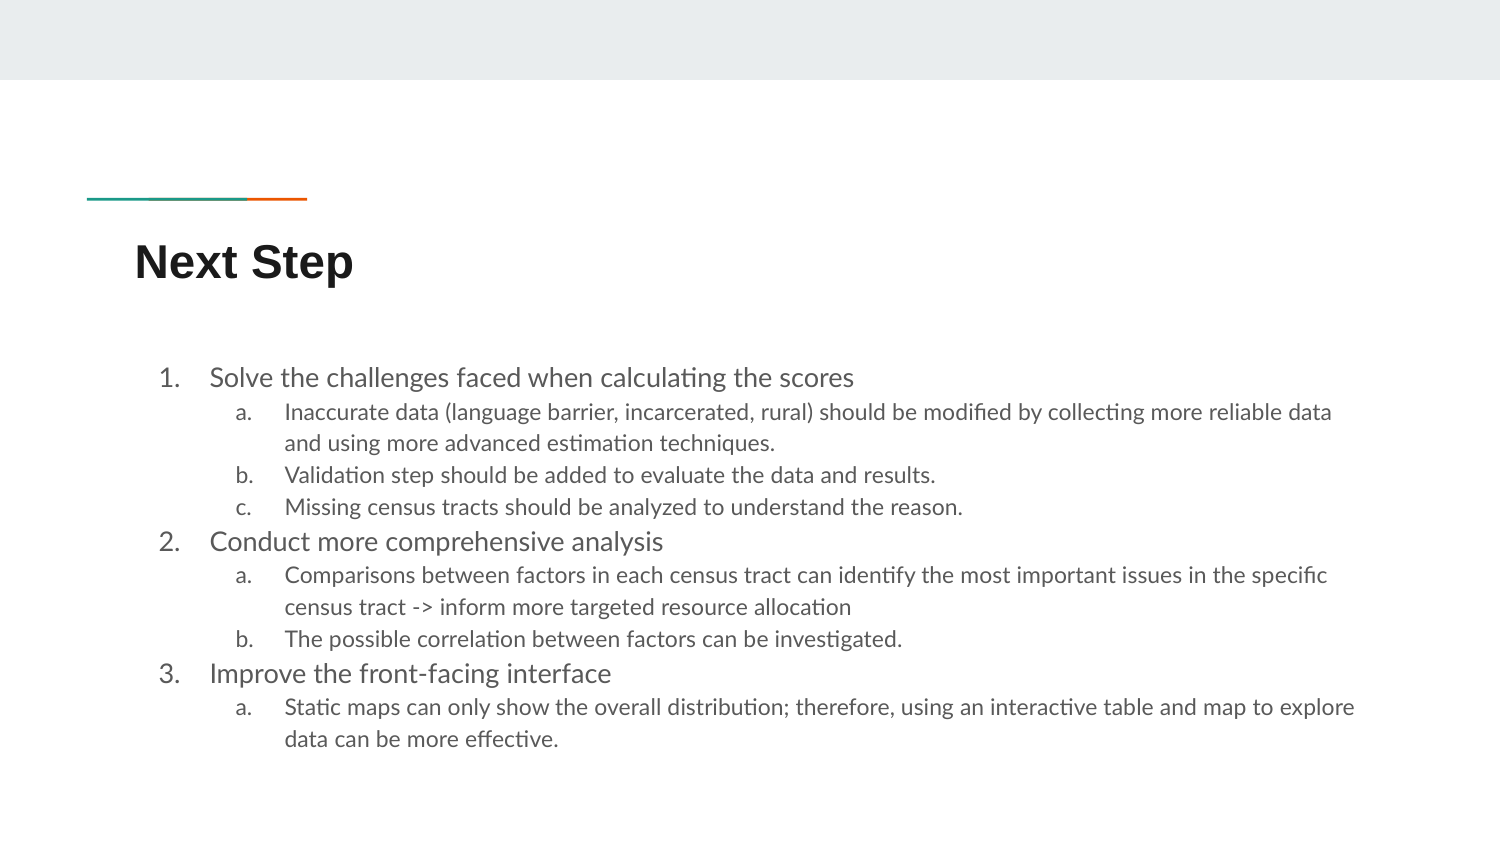

# Next Step
Solve the challenges faced when calculating the scores
Inaccurate data (language barrier, incarcerated, rural) should be modified by collecting more reliable data and using more advanced estimation techniques.
Validation step should be added to evaluate the data and results.
Missing census tracts should be analyzed to understand the reason.
Conduct more comprehensive analysis
Comparisons between factors in each census tract can identify the most important issues in the specific census tract -> inform more targeted resource allocation
The possible correlation between factors can be investigated.
Improve the front-facing interface
Static maps can only show the overall distribution; therefore, using an interactive table and map to explore data can be more effective.